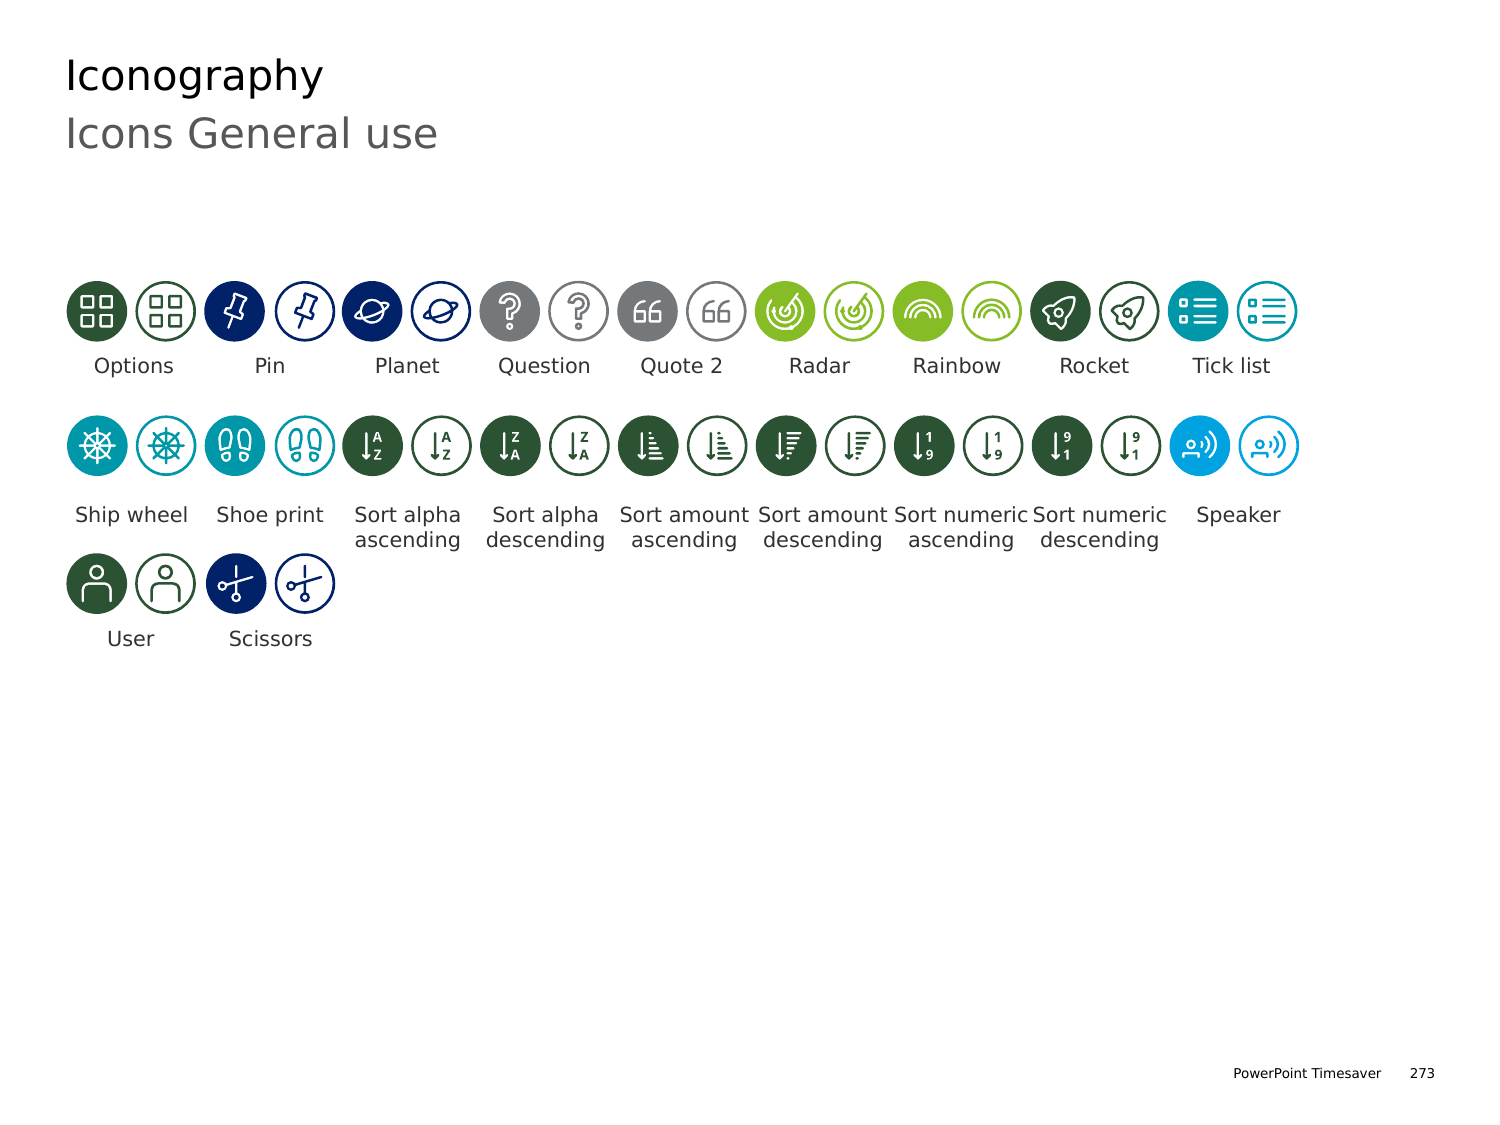

# Iconography
Icons General use

Options
Pin
Planet
Question
Quote 2
Radar
Rainbow
Rocket
Tick list

Ship wheel
Shoe print
Sort alpha ascending
Sort alpha descending
Sort amount ascending
Sort amount descending
Sort numeric ascending
Sort numeric descending
Speaker

User
Scissors